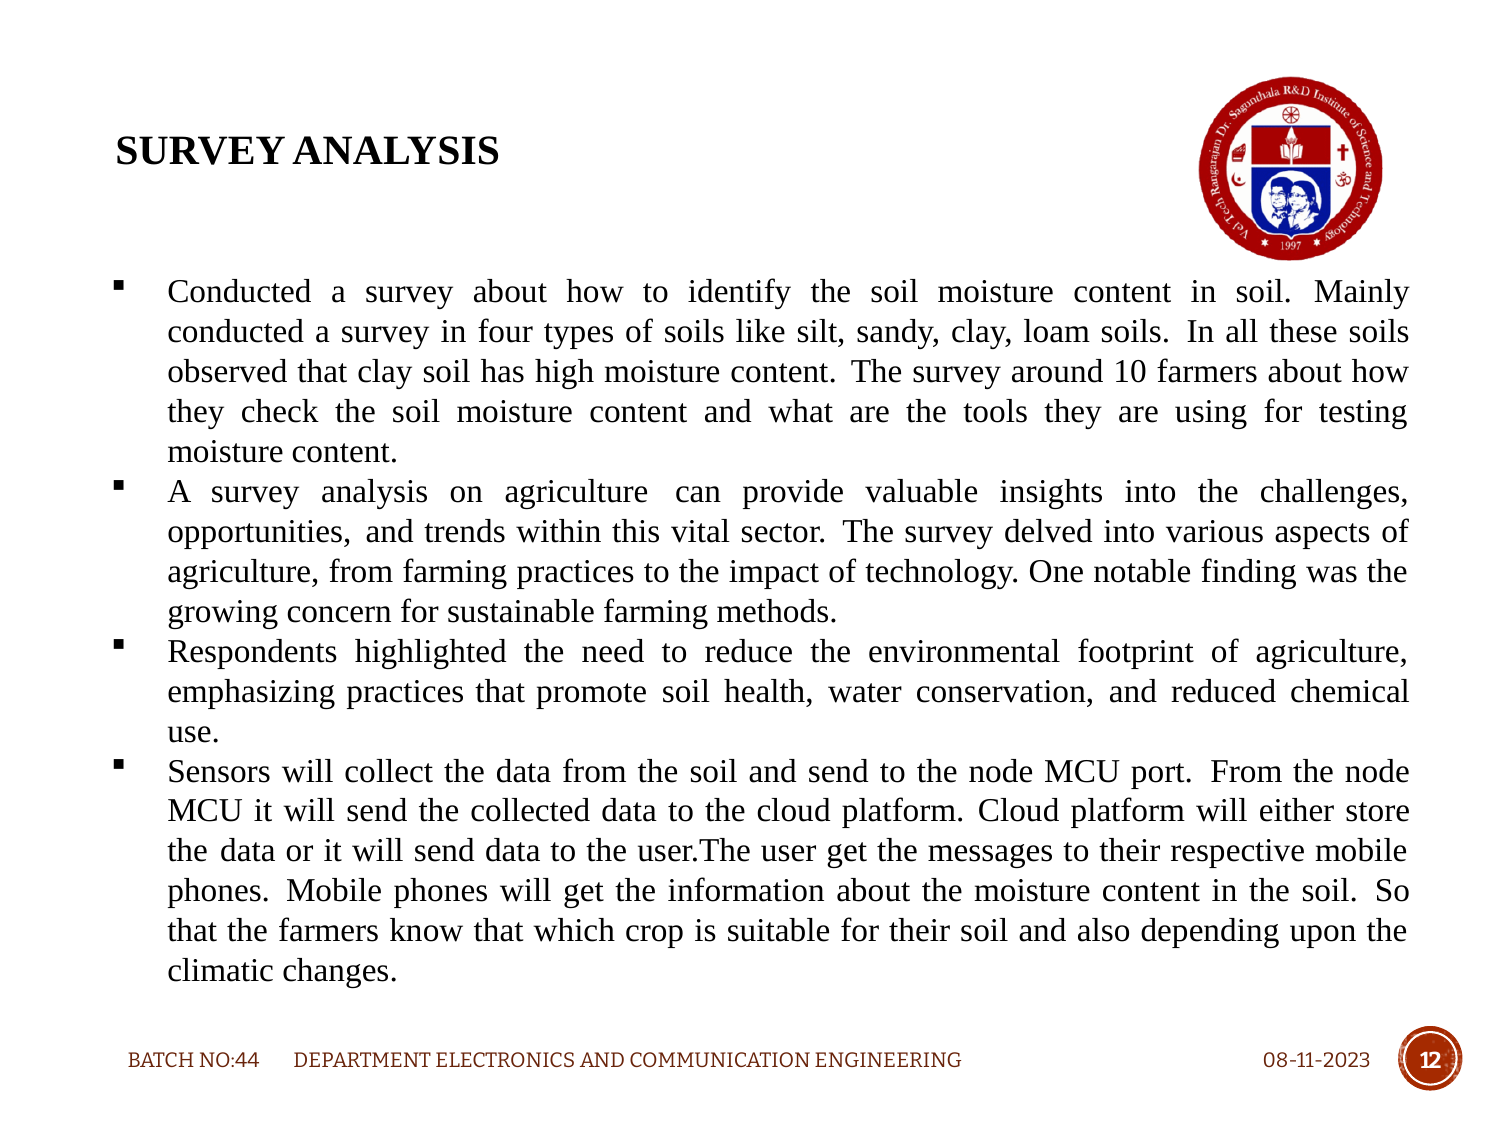

# SURVEY ANALYSIS

Conducted a survey about how to identify the soil moisture content in soil. Mainly conducted a survey in four types of soils like silt, sandy, clay, loam soils. In all these soils observed that clay soil has high moisture content. The survey around 10 farmers about how they check the soil moisture content and what are the tools they are using for testing moisture content.
A survey analysis on agriculture can provide valuable insights into the challenges, opportunities, and trends within this vital sector. The survey delved into various aspects of agriculture, from farming practices to the impact of technology. One notable finding was the growing concern for sustainable farming methods.
Respondents highlighted the need to reduce the environmental footprint of agriculture, emphasizing practices that promote soil health, water conservation, and reduced chemical use.
Sensors will collect the data from the soil and send to the node MCU port. From the node MCU it will send the collected data to the cloud platform. Cloud platform will either store the data or it will send data to the user.The user get the messages to their respective mobile phones. Mobile phones will get the information about the moisture content in the soil. So that the farmers know that which crop is suitable for their soil and also depending upon the climatic changes.

BATCH NO:44        DEPARTMENT ELECTRONICS AND COMMUNICATION ENGINEERING
08-11-2023
12